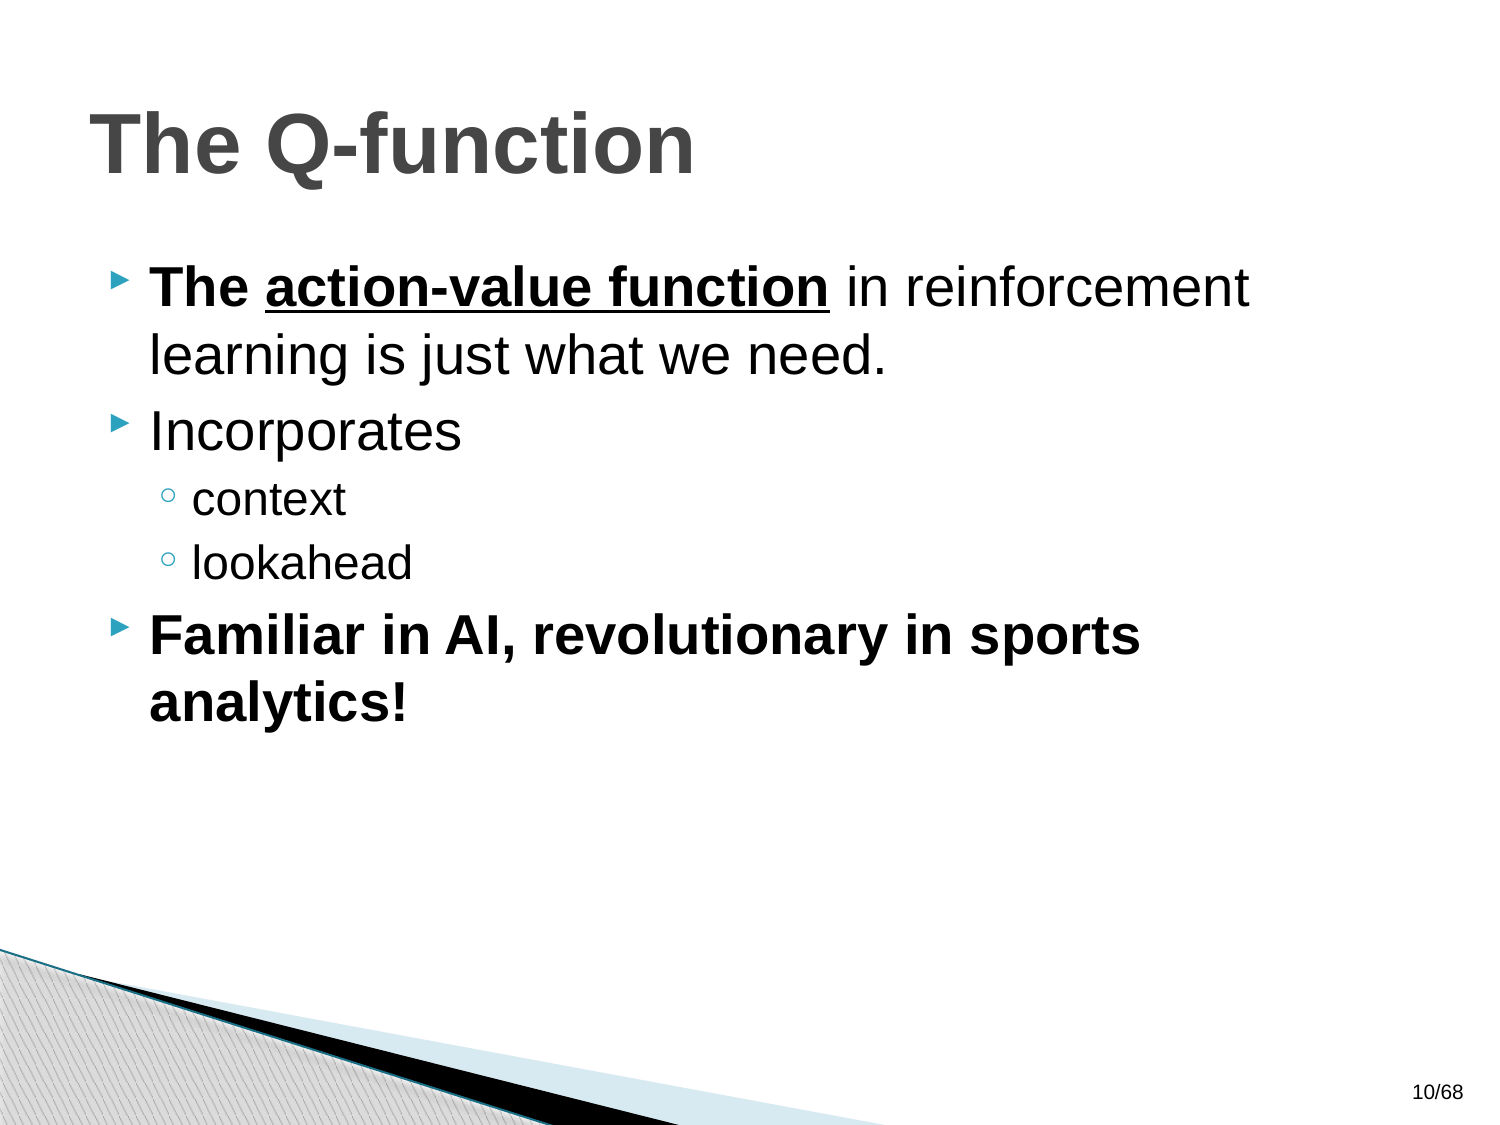

# The Q-function
The action-value function in reinforcement learning is just what we need.
Incorporates
context
lookahead
Familiar in AI, revolutionary in sports analytics!

10/68